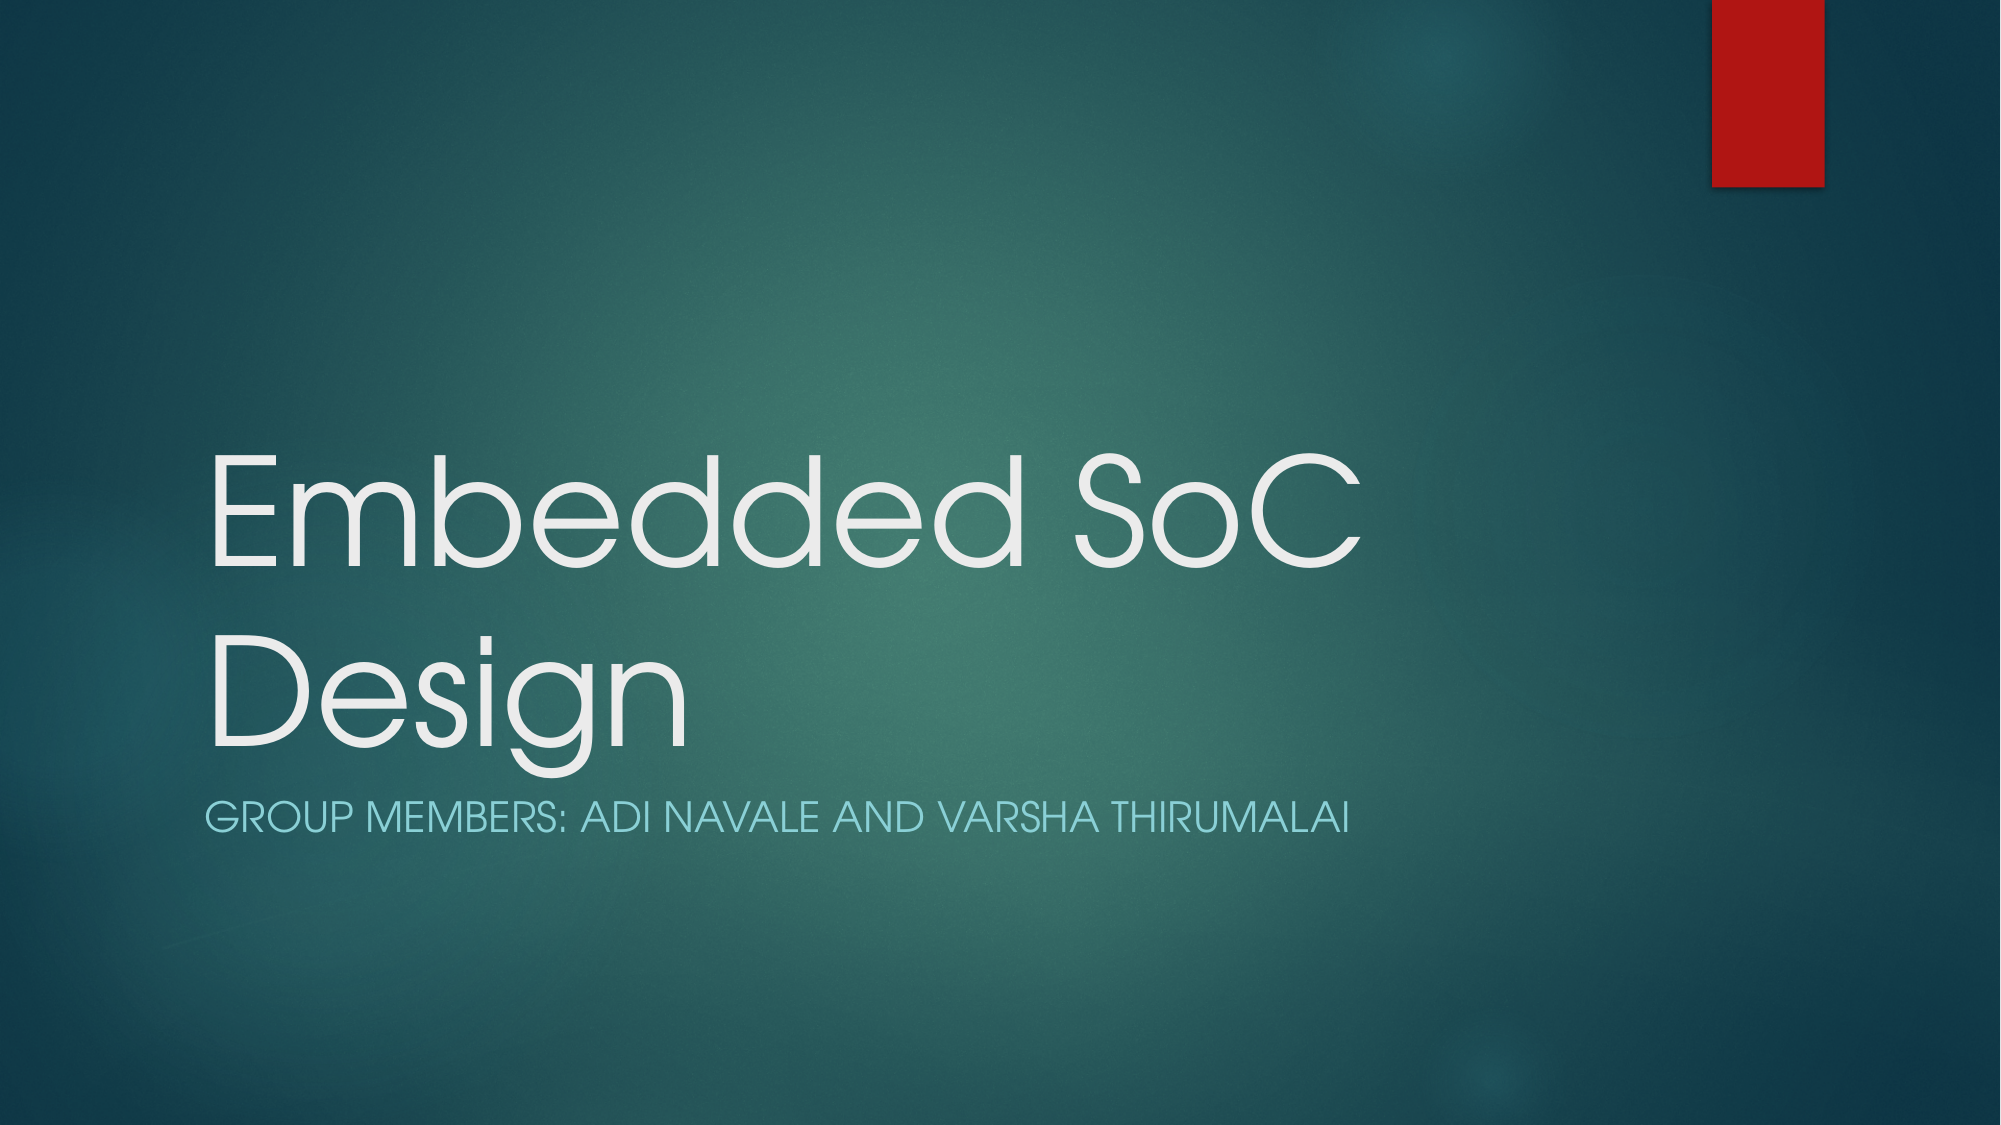

# Embedded SoC Design
Group members: Adi Navale and Varsha Thirumalai